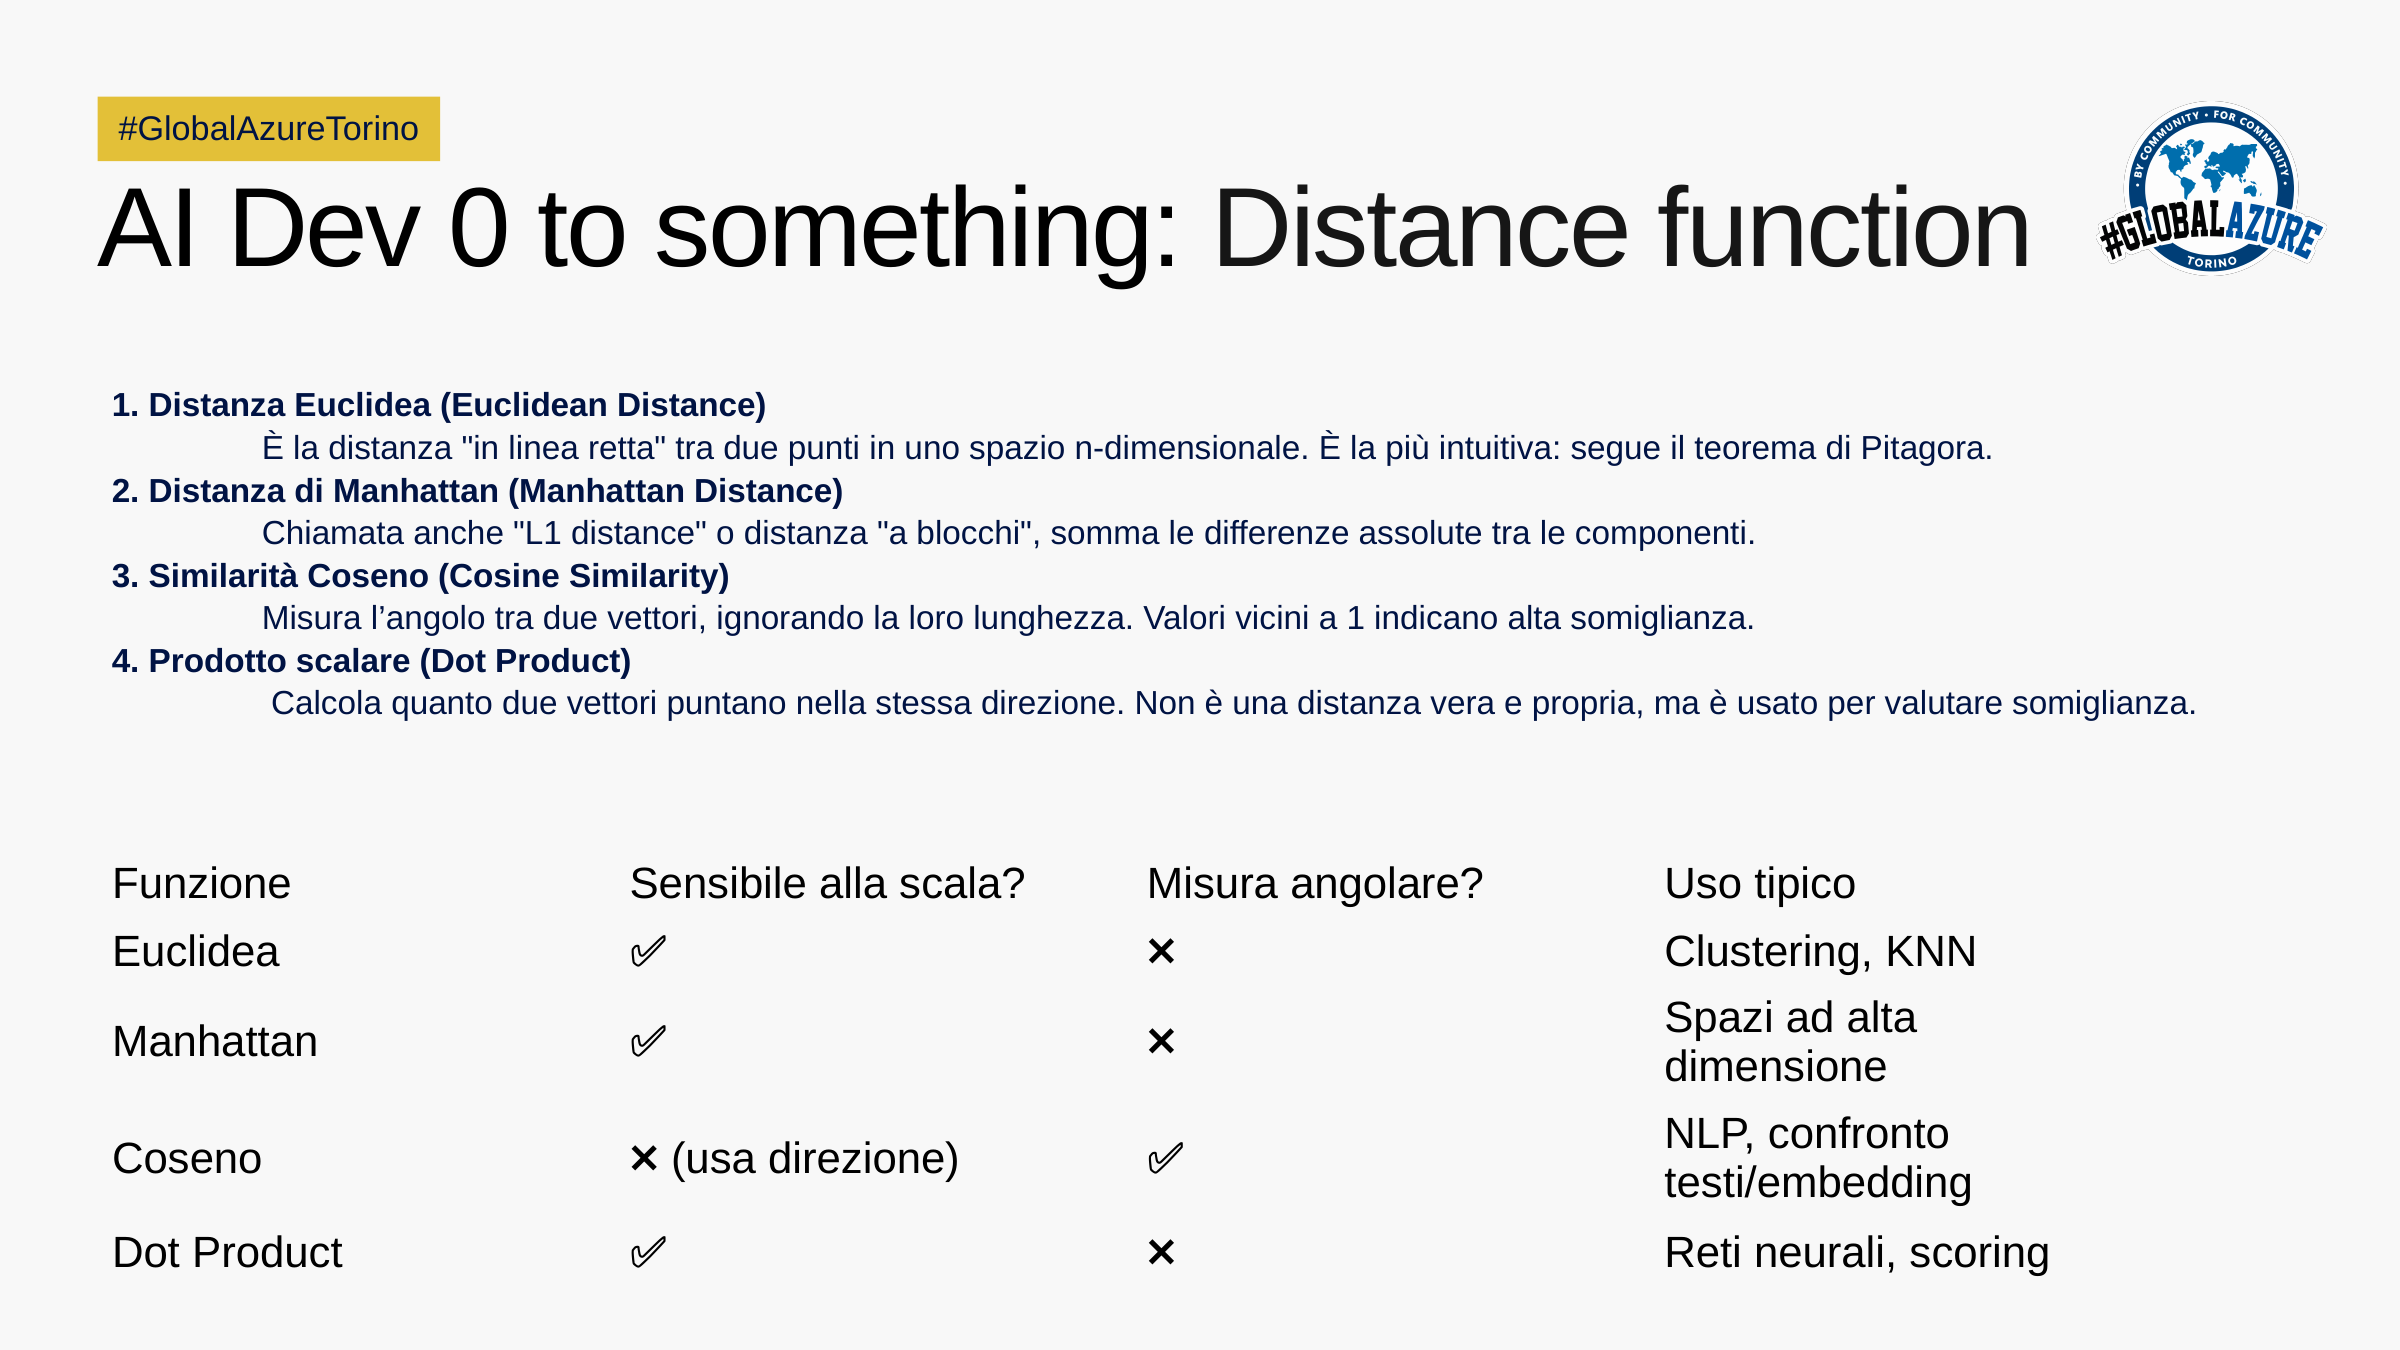

# AI Dev 0 to something: Distance function
1. Distanza Euclidea (Euclidean Distance)
	È la distanza "in linea retta" tra due punti in uno spazio n-dimensionale. È la più intuitiva: segue il teorema di Pitagora.
2. Distanza di Manhattan (Manhattan Distance)
	Chiamata anche "L1 distance" o distanza "a blocchi", somma le differenze assolute tra le componenti.
3. Similarità Coseno (Cosine Similarity)
	Misura l’angolo tra due vettori, ignorando la loro lunghezza. Valori vicini a 1 indicano alta somiglianza.
4. Prodotto scalare (Dot Product)
	 Calcola quanto due vettori puntano nella stessa direzione. Non è una distanza vera e propria, ma è usato per valutare somiglianza.

| Funzione | Sensibile alla scala? | Misura angolare? | Uso tipico |
| --- | --- | --- | --- |
| Euclidea | ✅ | ❌ | Clustering, KNN |
| Manhattan | ✅ | ❌ | Spazi ad alta dimensione |
| Coseno | ❌ (usa direzione) | ✅ | NLP, confronto testi/embedding |
| Dot Product | ✅ | ❌ | Reti neurali, scoring |